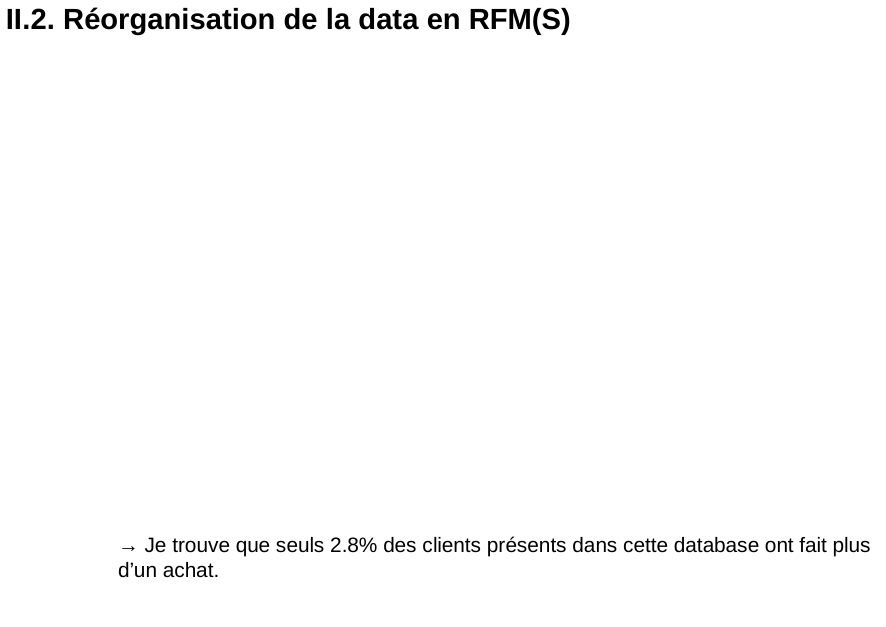

II.2. Réorganisation de la data en RFM(S)
→ Je trouve que seuls 2.8% des clients présents dans cette database ont fait plus d’un achat.